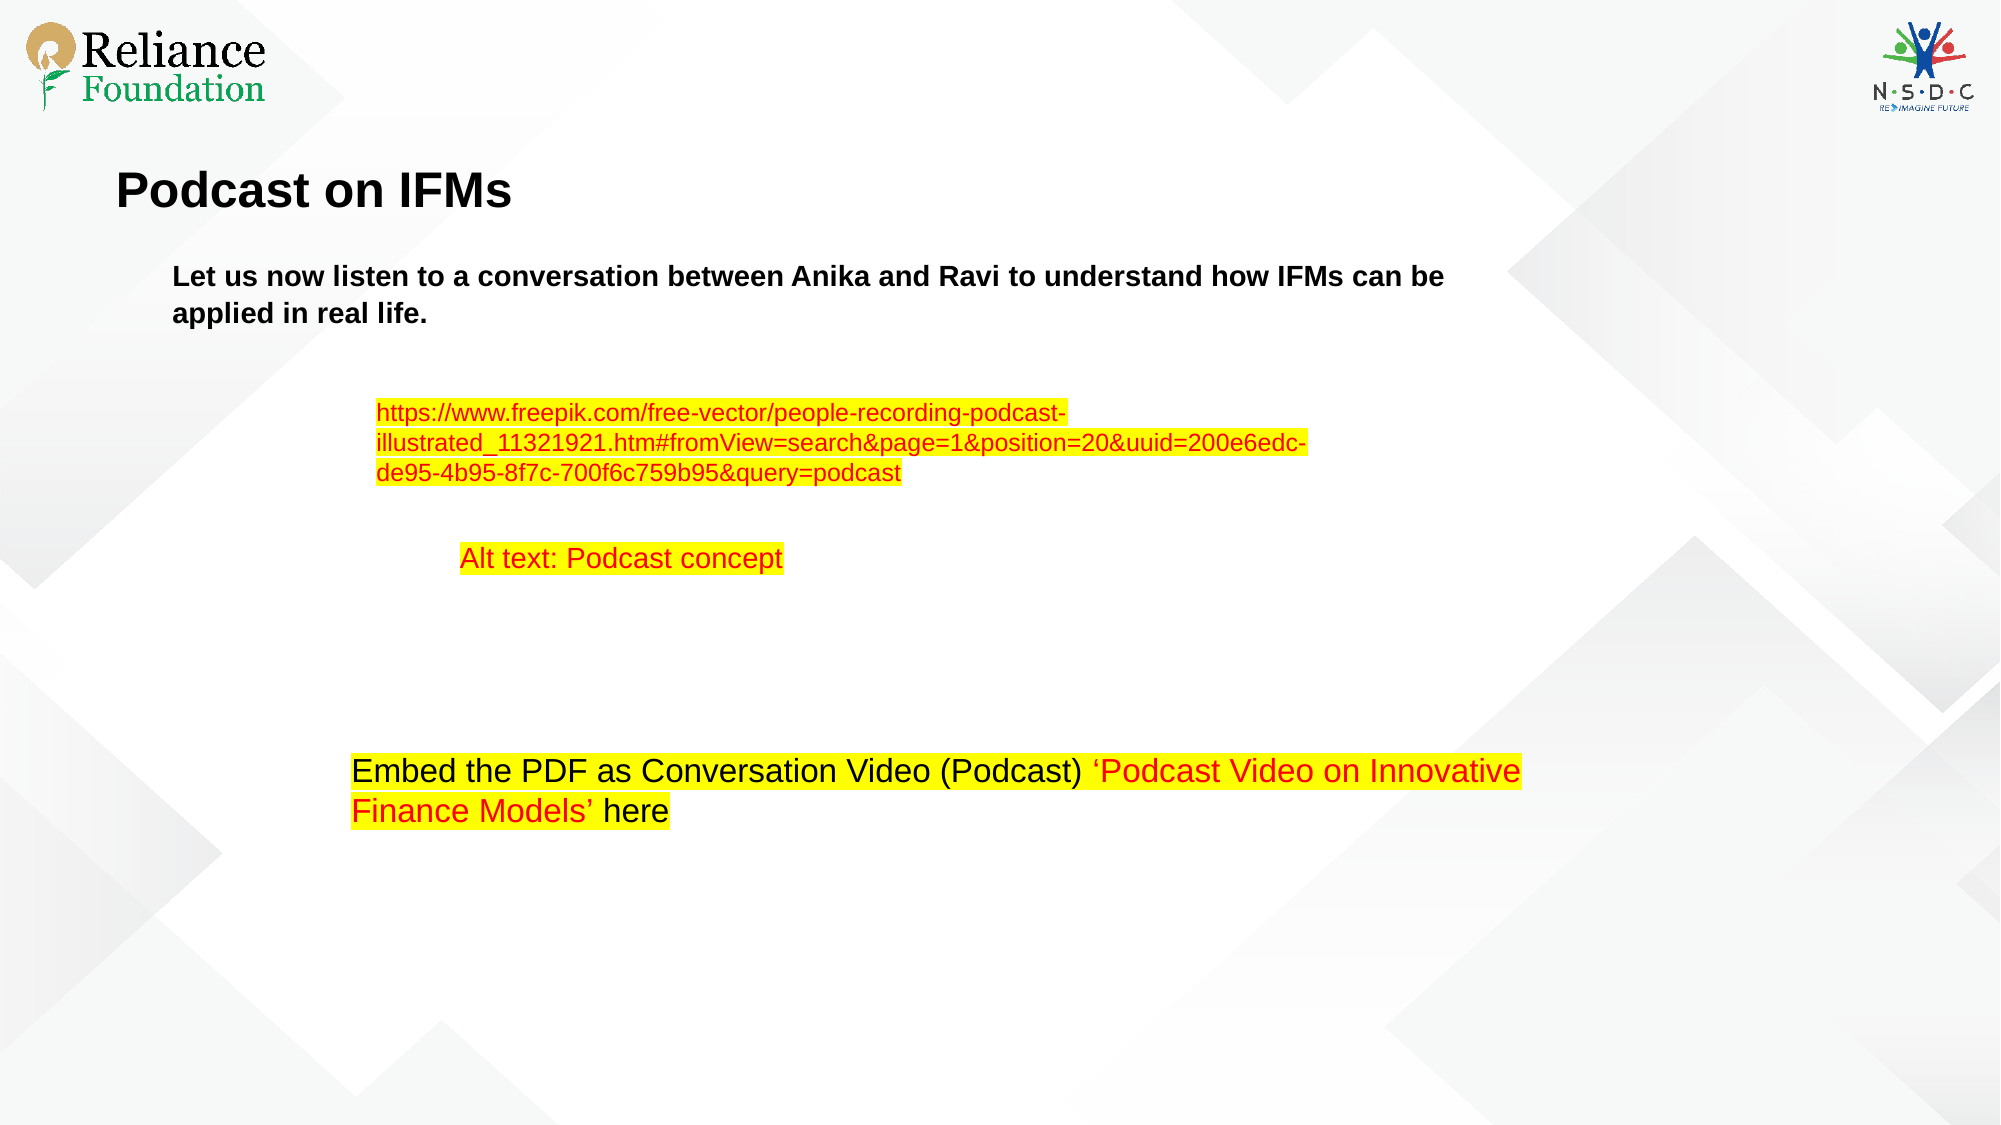

Podcast on IFMs
Let us now listen to a conversation between Anika and Ravi to understand how IFMs can be applied in real life.
https://www.freepik.com/free-vector/people-recording-podcast-illustrated_11321921.htm#fromView=search&page=1&position=20&uuid=200e6edc-de95-4b95-8f7c-700f6c759b95&query=podcast
Alt text: Podcast concept
Embed the PDF as Conversation Video (Podcast) ‘Podcast Video on Innovative Finance Models’ here